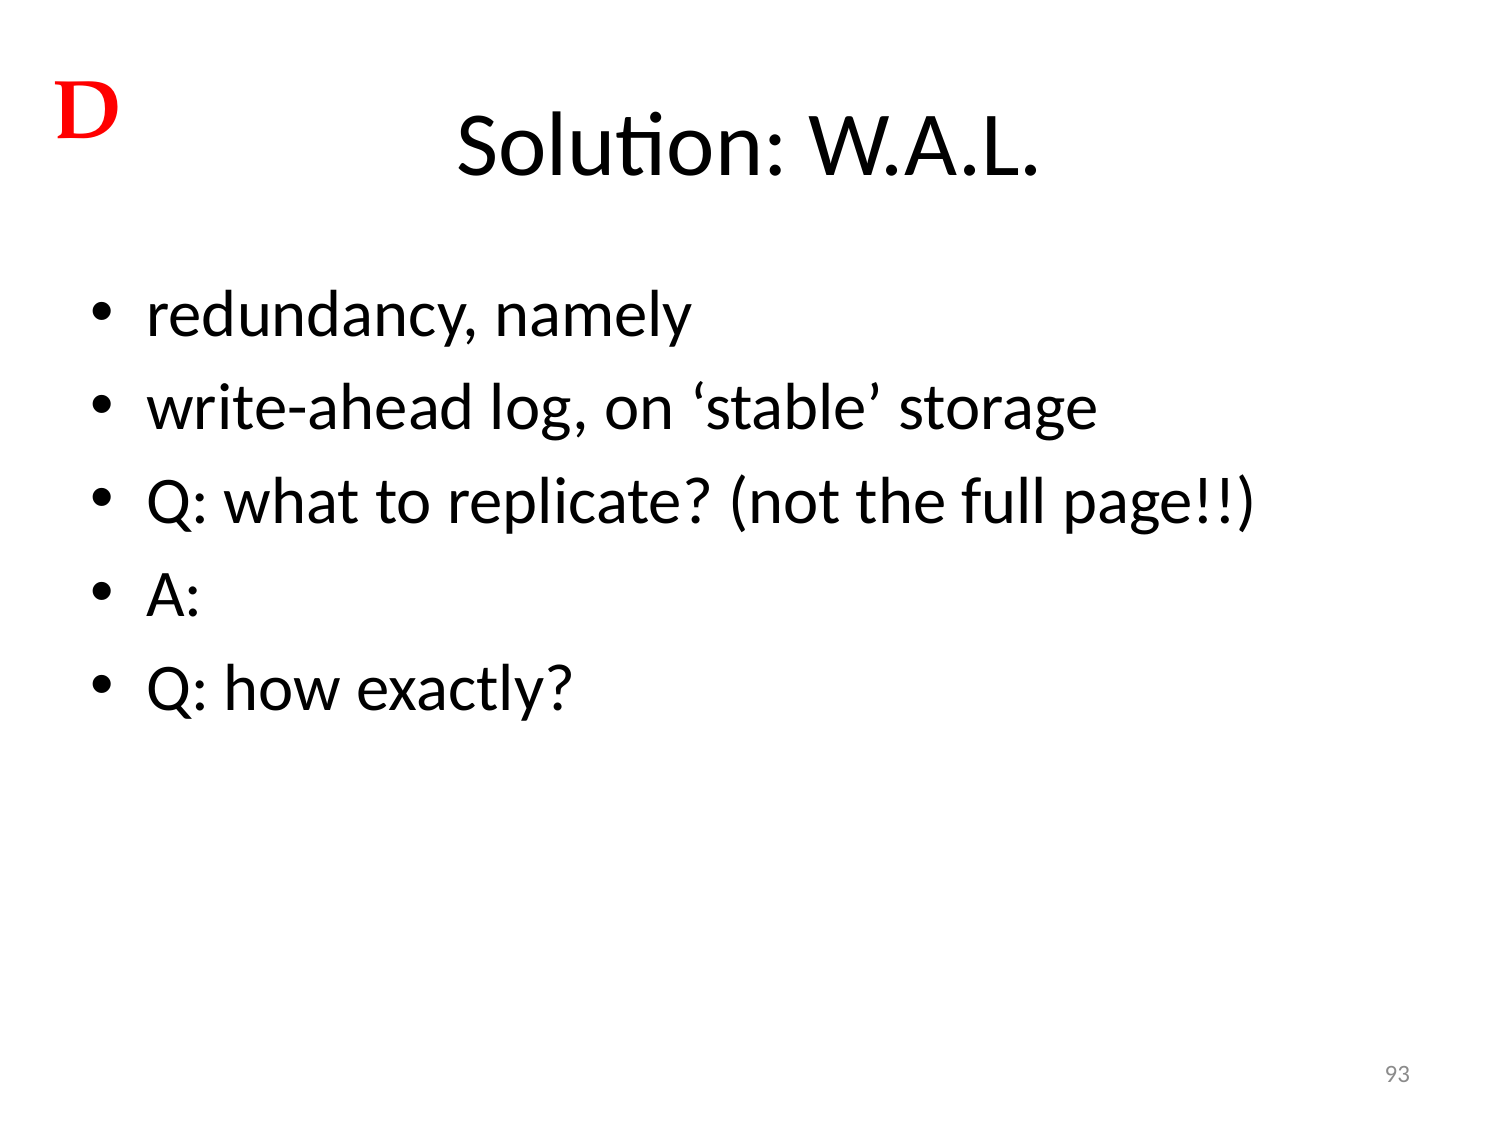

# Solution: W.A.L.
D
redundancy, namely
write-ahead log, on ‘stable’ storage
Q: what to replicate? (not the full page!!)
A:
Q: how exactly?
93